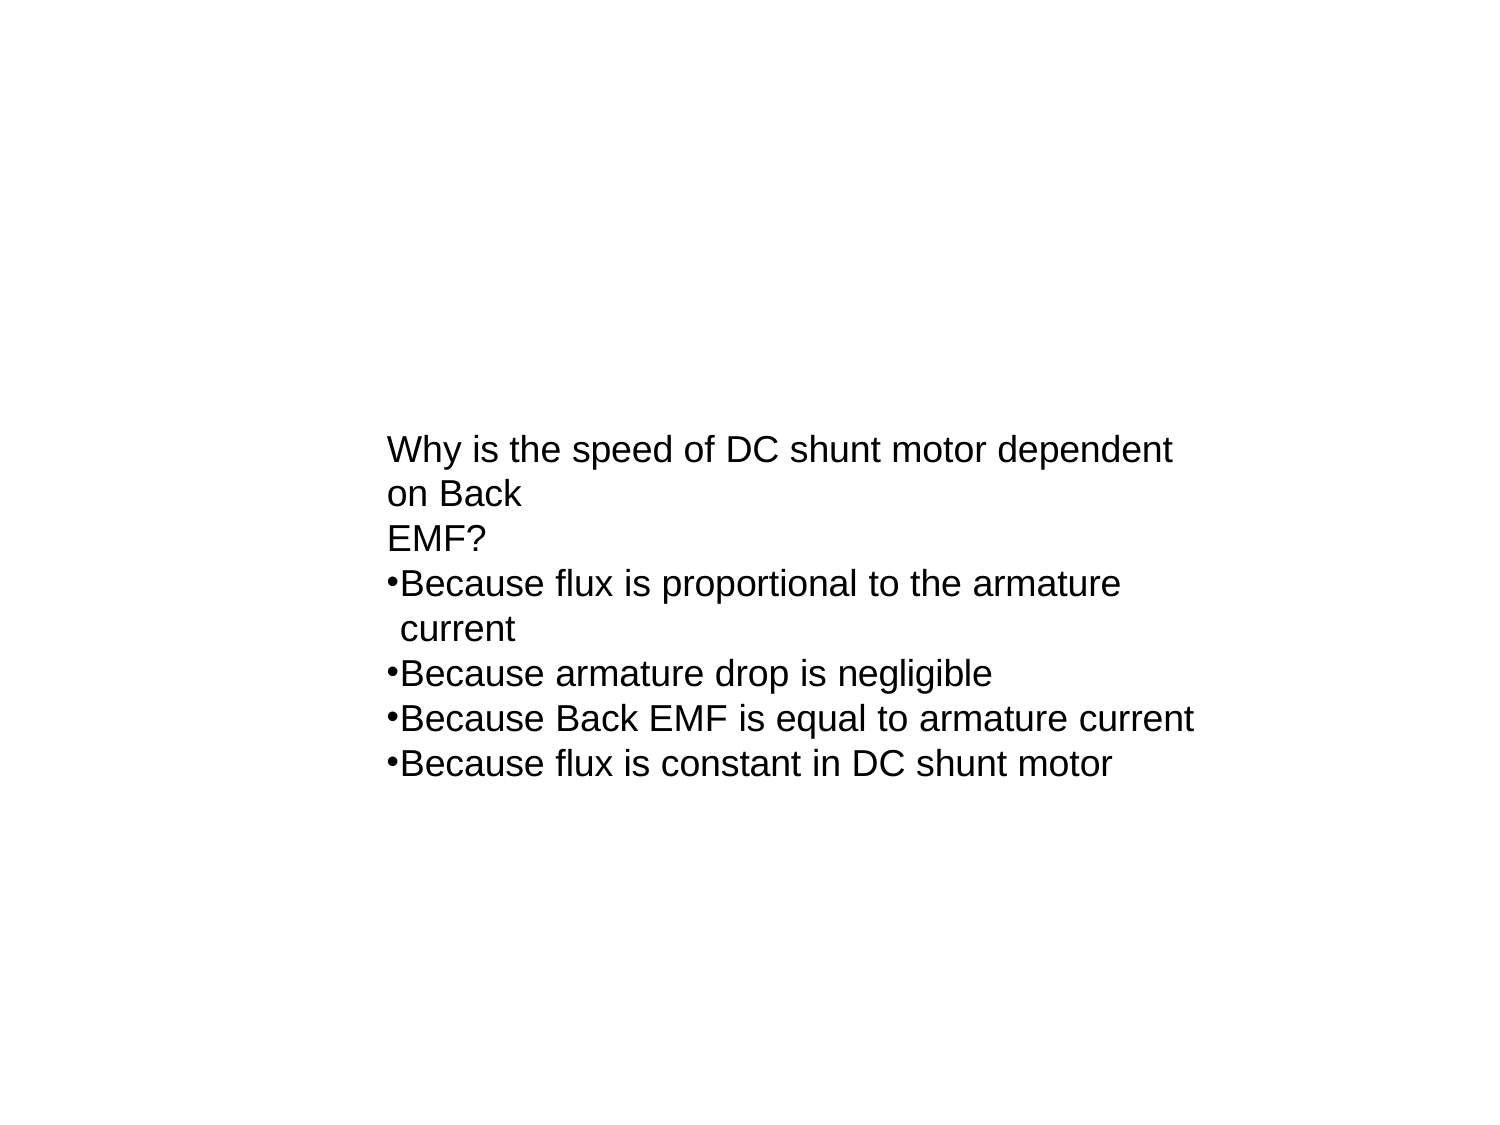

Why is the speed of DC shunt motor dependent on Back
EMF?
Because flux is proportional to the armature current
Because armature drop is negligible
Because Back EMF is equal to armature current
Because flux is constant in DC shunt motor